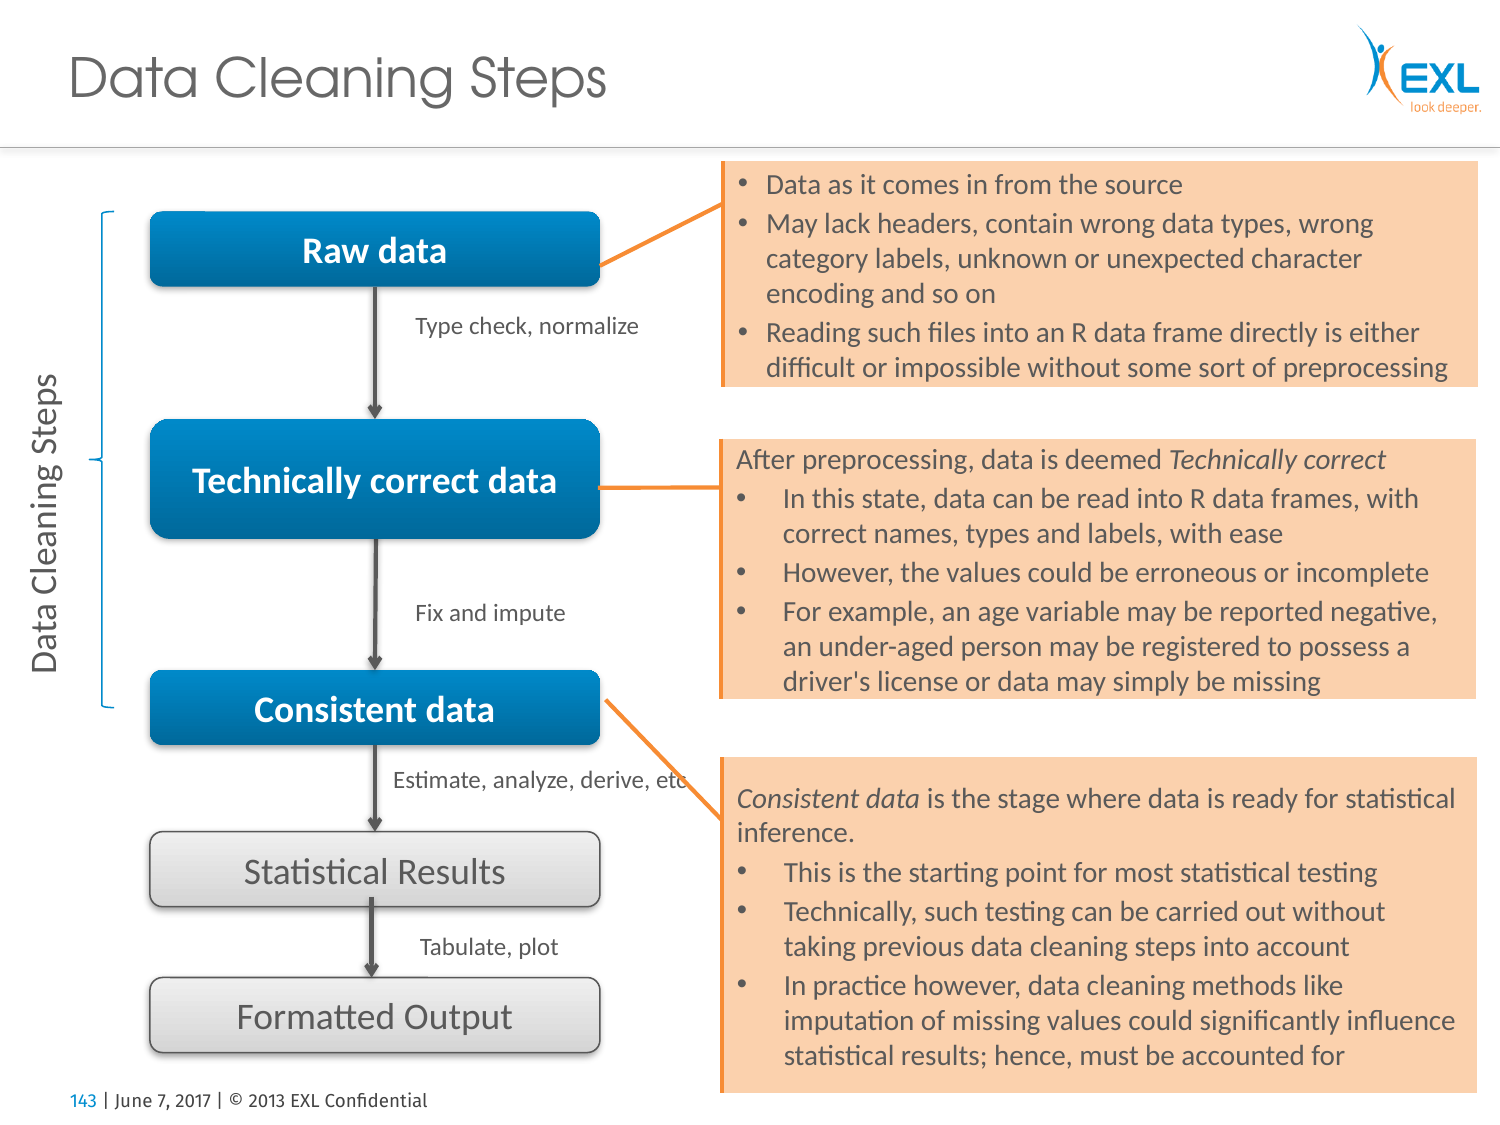

# Data Cleaning Steps
Data as it comes in from the source
May lack headers, contain wrong data types, wrong category labels, unknown or unexpected character encoding and so on
Reading such files into an R data frame directly is either difficult or impossible without some sort of preprocessing

Raw data
Data Cleaning Steps
Type check, normalize
Technically correct data
After preprocessing, data is deemed Technically correct
In this state, data can be read into R data frames, with correct names, types and labels, with ease
However, the values could be erroneous or incomplete
For example, an age variable may be reported negative, an under-aged person may be registered to possess a driver's license or data may simply be missing
Fix and impute
Consistent data
Estimate, analyze, derive, etc
Consistent data is the stage where data is ready for statistical inference.
This is the starting point for most statistical testing
Technically, such testing can be carried out without taking previous data cleaning steps into account
In practice however, data cleaning methods like imputation of missing values could significantly influence statistical results; hence, must be accounted for
Statistical Results
Tabulate, plot
Formatted Output